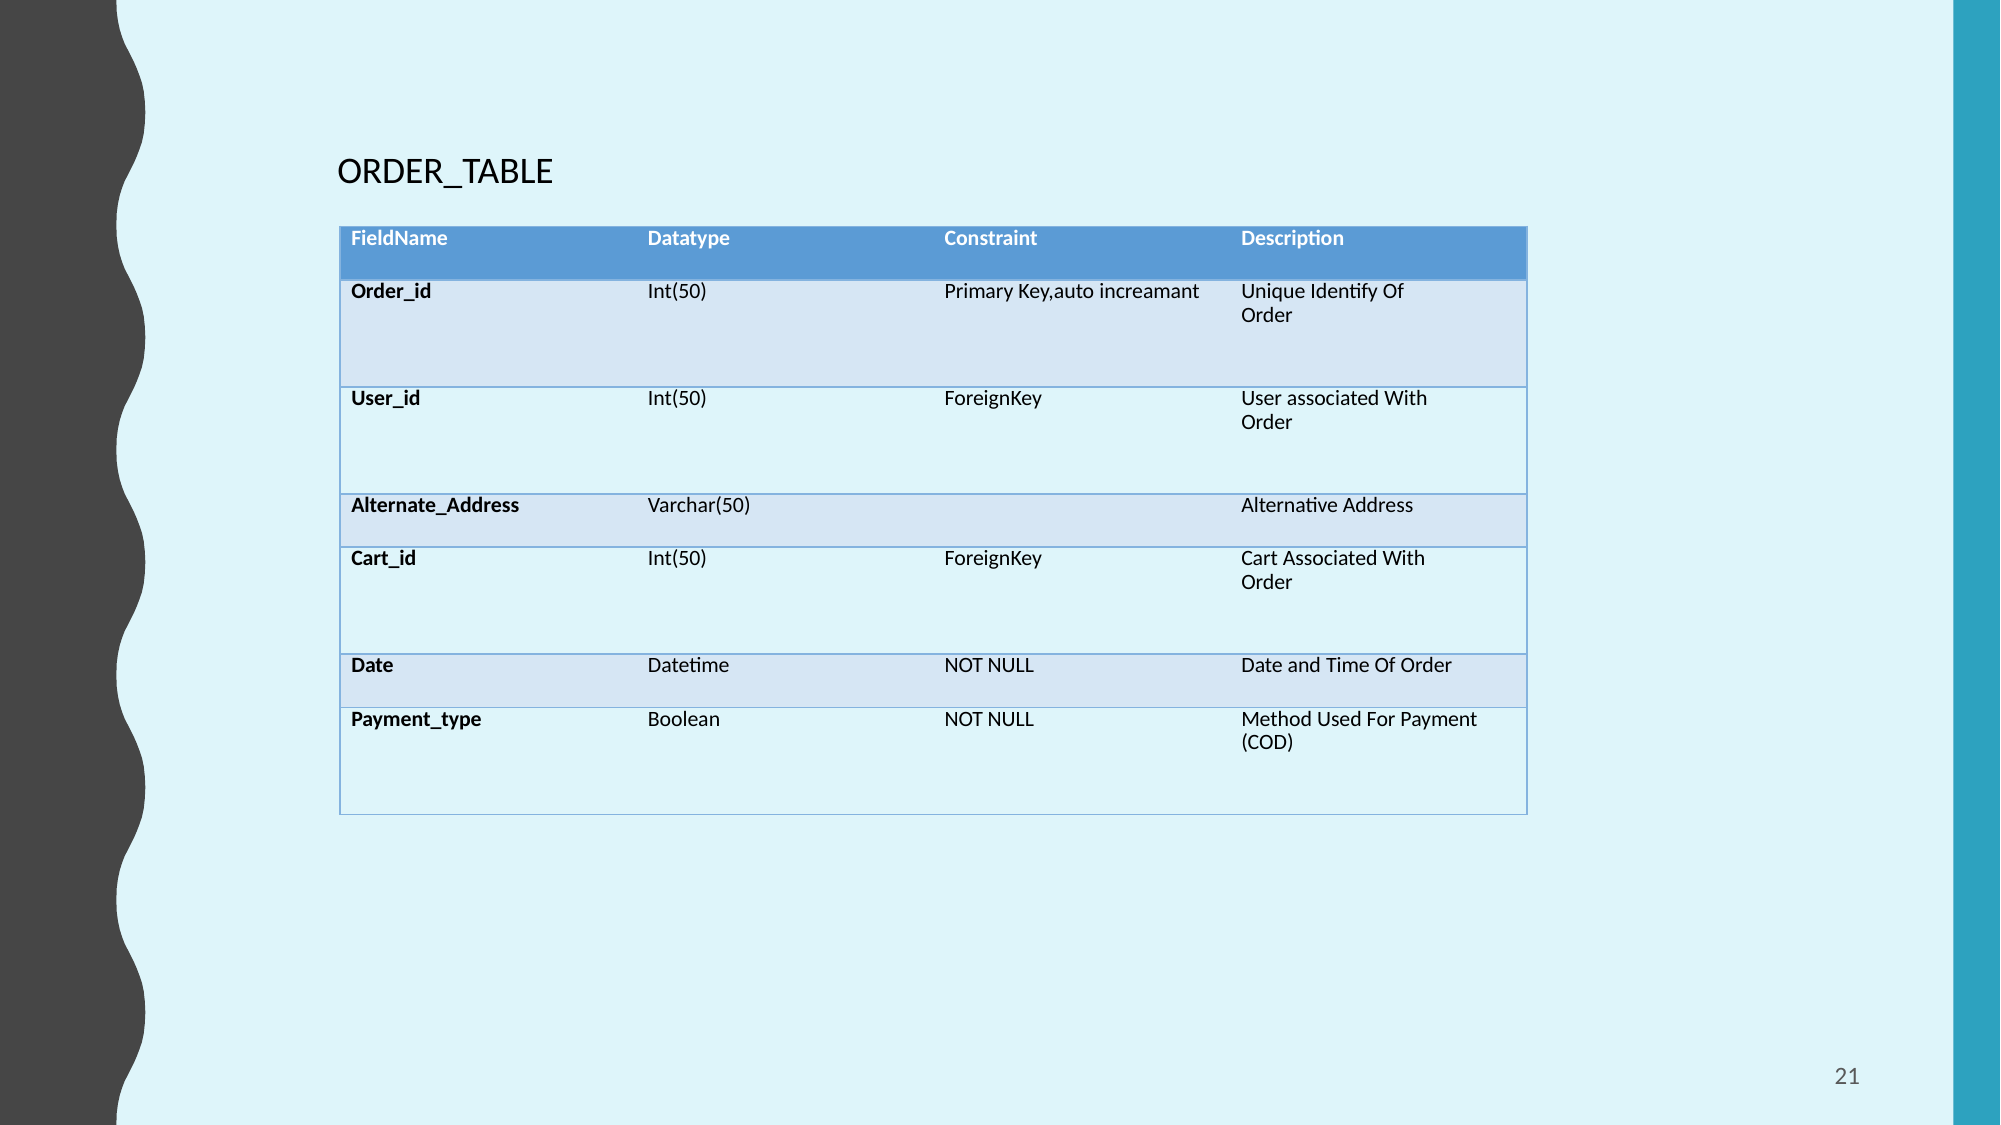

ORDER_TABLE
| FieldName | Datatype | Constraint | Description |
| --- | --- | --- | --- |
| Order\_id | Int(50) | Primary Key,auto increamant | Unique Identify Of Order |
| User\_id | Int(50) | ForeignKey | User associated With Order |
| Alternate\_Address | Varchar(50) |  | Alternative Address |
| Cart\_id | Int(50) | ForeignKey | Cart Associated With Order |
| Date | Datetime | NOT NULL | Date and Time Of Order |
| Payment\_type | Boolean | NOT NULL | Method Used For Payment (COD) |
21